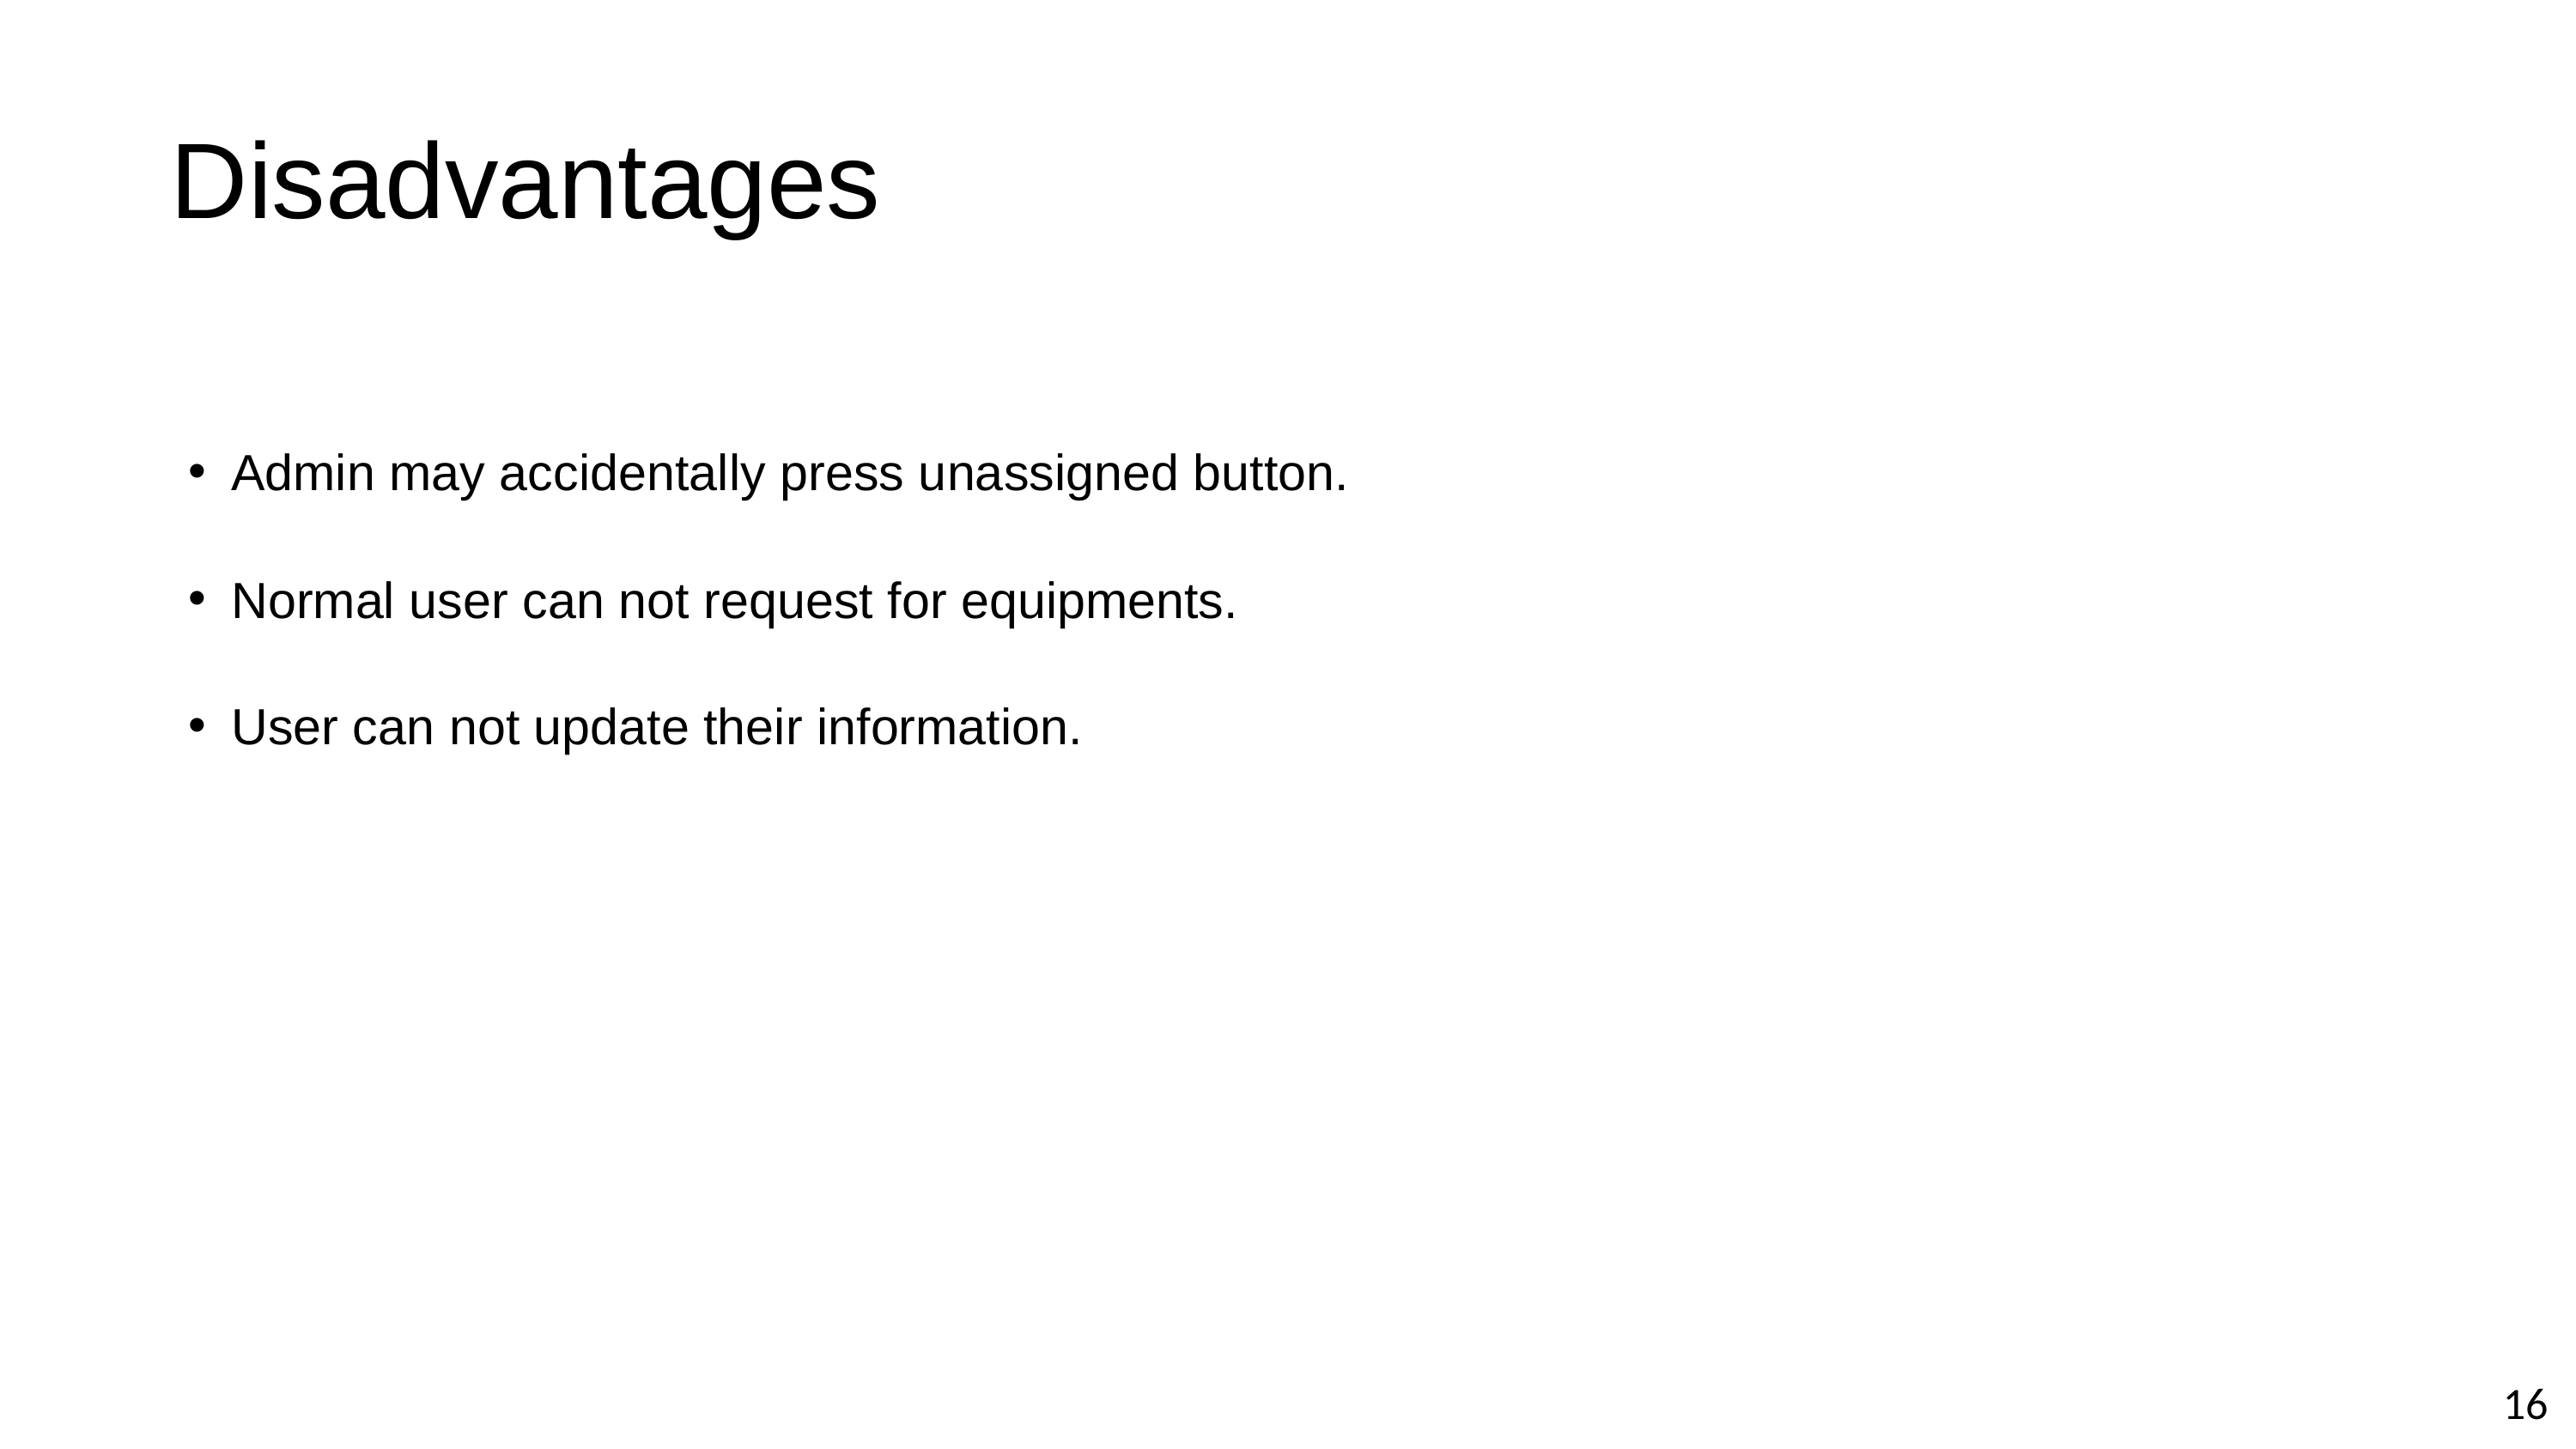

Disadvantages
Admin may accidentally press unassigned button.
Normal user can not request for equipments.
User can not update their information.

16